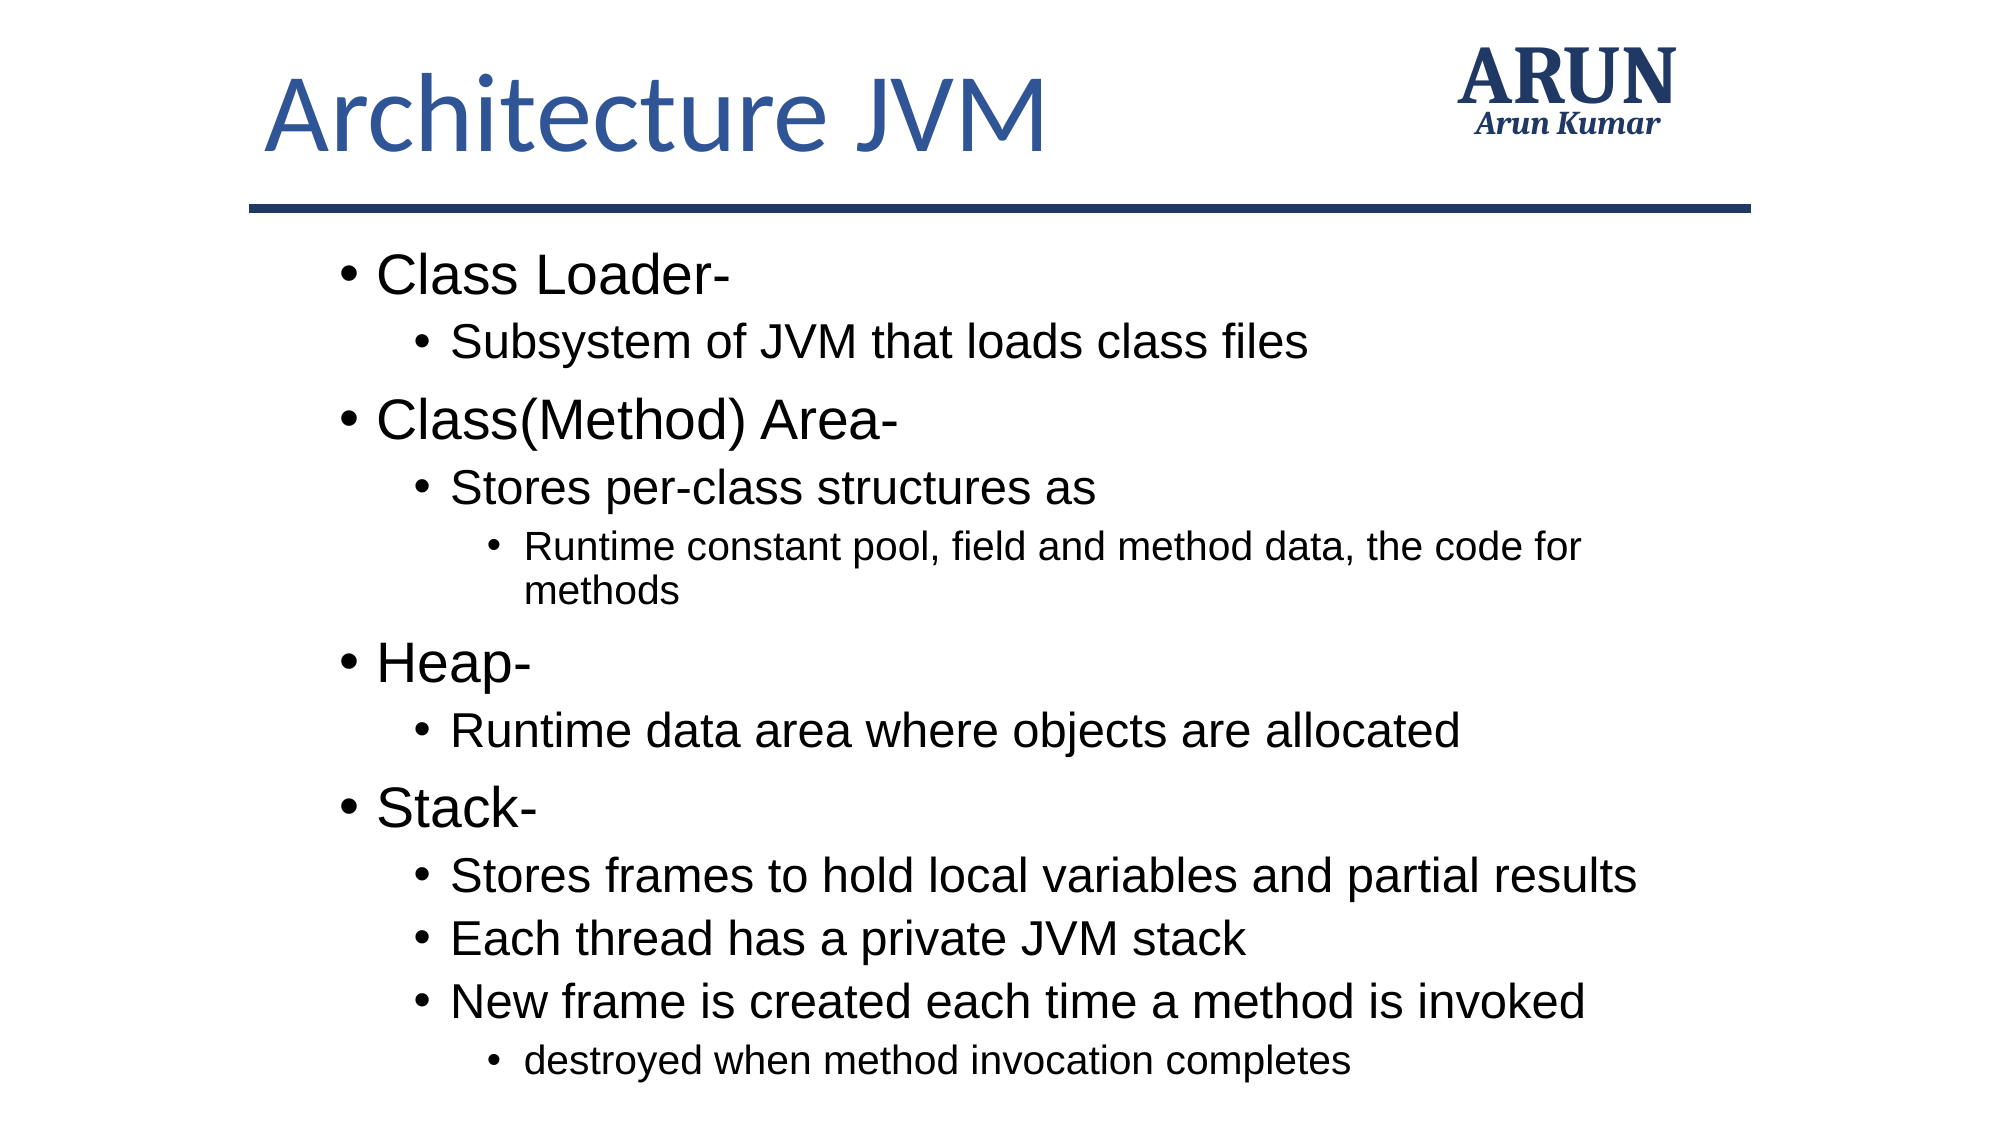

Architecture JVM

ARUN
Arun Kumar

Class Loader-
Subsystem of JVM that loads class files
Class(Method) Area-
Stores per-class structures as
Runtime constant pool, field and method data, the code for methods
Heap-
Runtime data area where objects are allocated
Stack-
Stores frames to hold local variables and partial results
Each thread has a private JVM stack
New frame is created each time a method is invoked
destroyed when method invocation completes